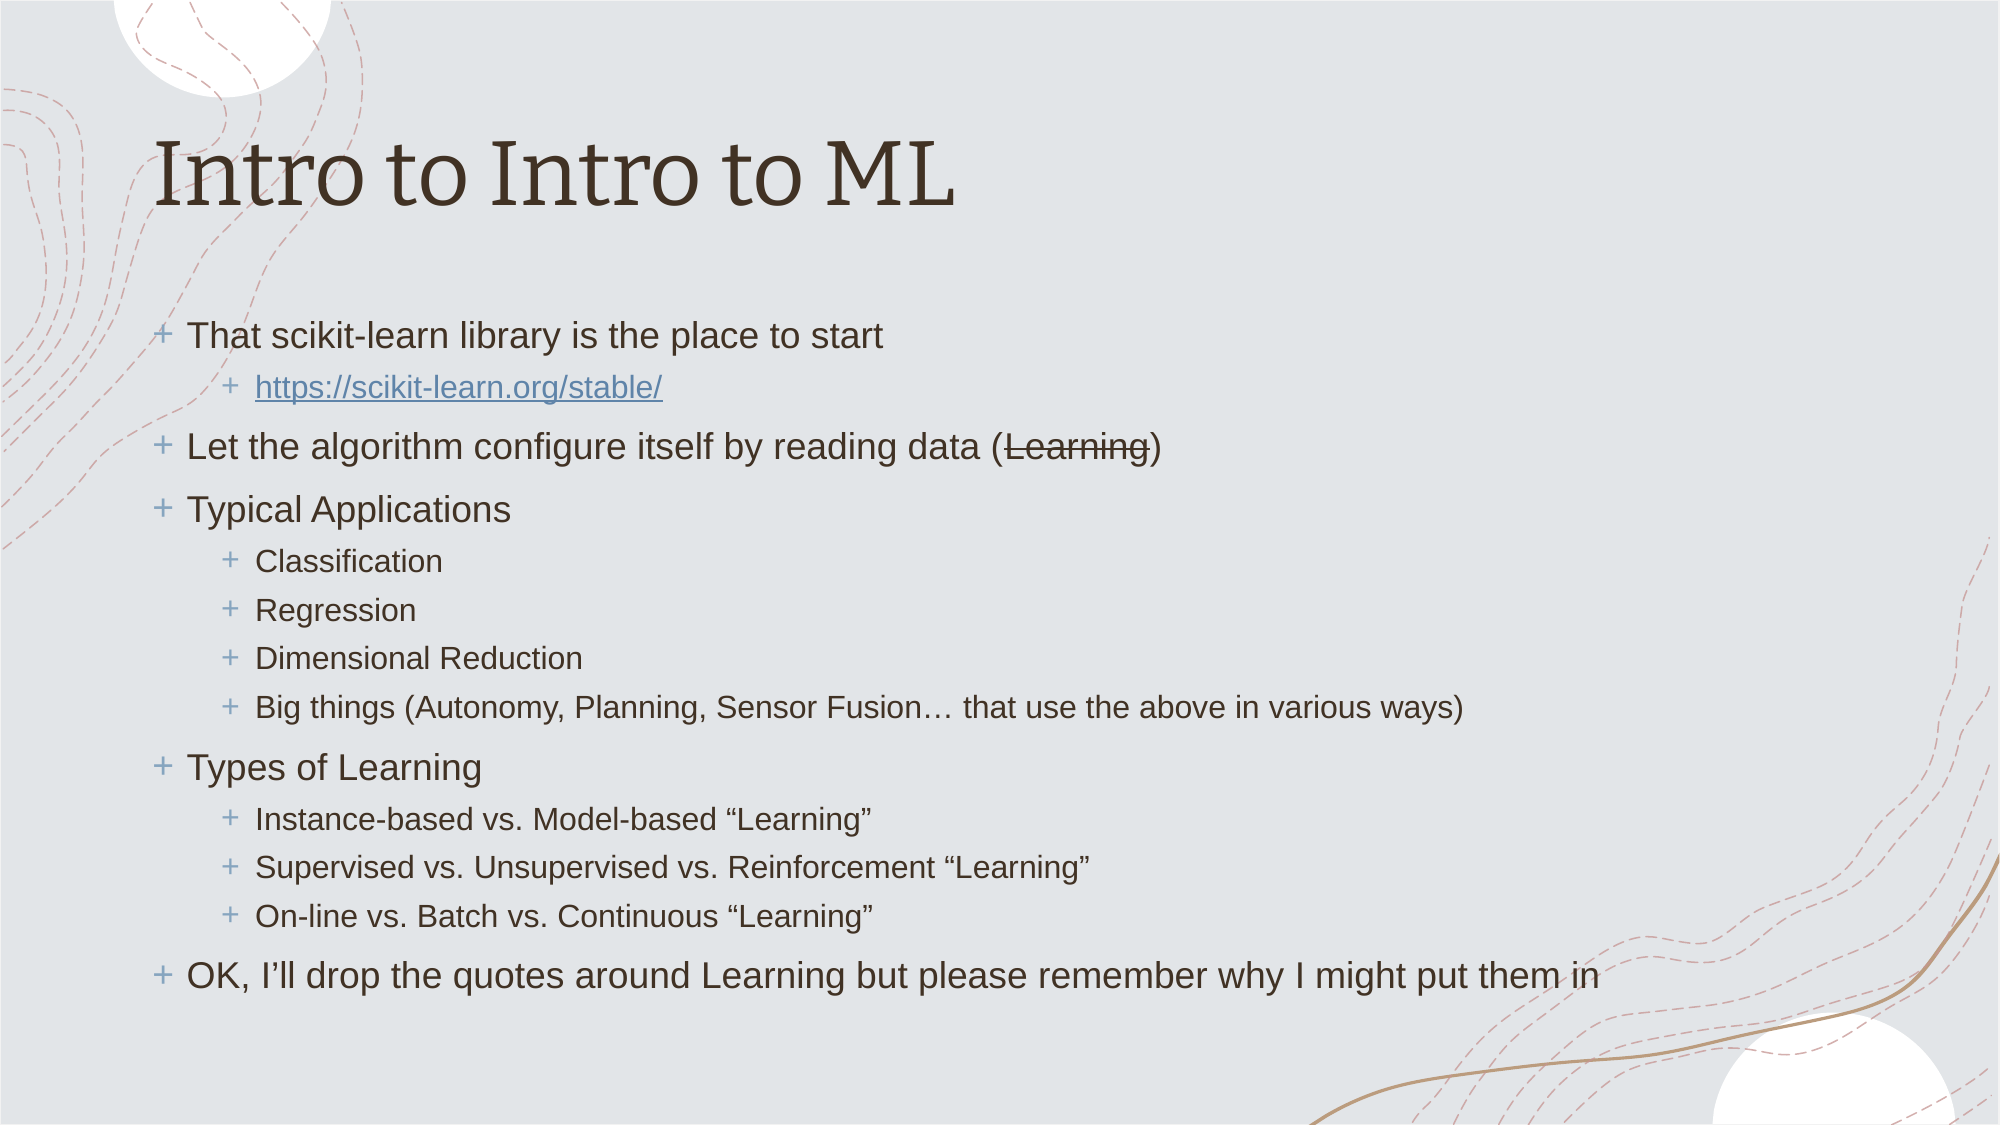

# Intro to Intro to ML
That scikit-learn library is the place to start
https://scikit-learn.org/stable/
Let the algorithm configure itself by reading data (Learning)
Typical Applications
Classification
Regression
Dimensional Reduction
Big things (Autonomy, Planning, Sensor Fusion… that use the above in various ways)
Types of Learning
Instance-based vs. Model-based “Learning”
Supervised vs. Unsupervised vs. Reinforcement “Learning”
On-line vs. Batch vs. Continuous “Learning”
OK, I’ll drop the quotes around Learning but please remember why I might put them in